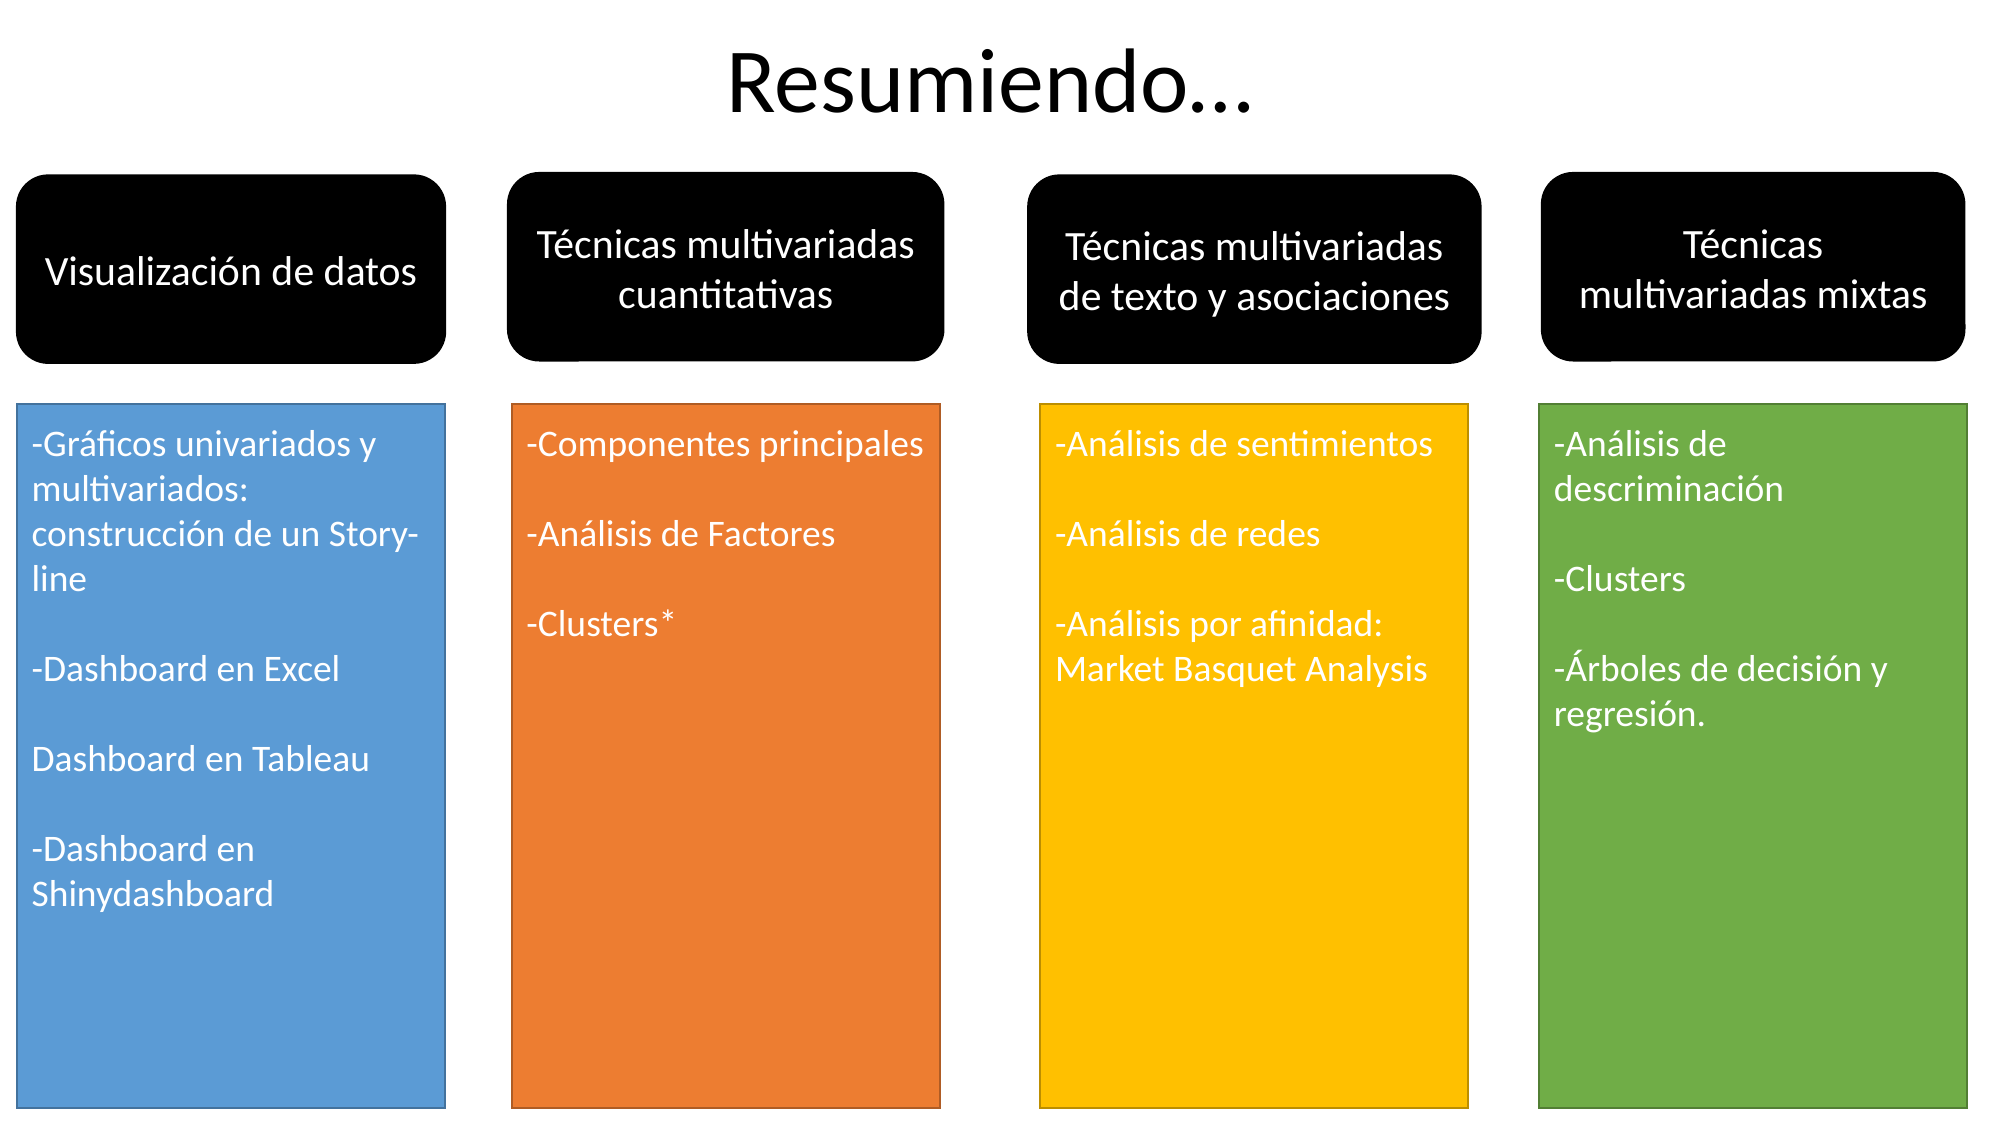

# Resumiendo…
Técnicas multivariadas cuantitativas
Técnicas multivariadas mixtas
Visualización de datos
Técnicas multivariadas de texto y asociaciones
-Componentes principales

-Análisis de Factores

-Clusters*

-Gráficos univariados y multivariados: construcción de un Story-line

-Dashboard en Excel

Dashboard en Tableau

-Dashboard en Shinydashboard

-Análisis de sentimientos

-Análisis de redes

-Análisis por afinidad: Market Basquet Analysis

-Análisis de descriminación

-Clusters

-Árboles de decisión y regresión.